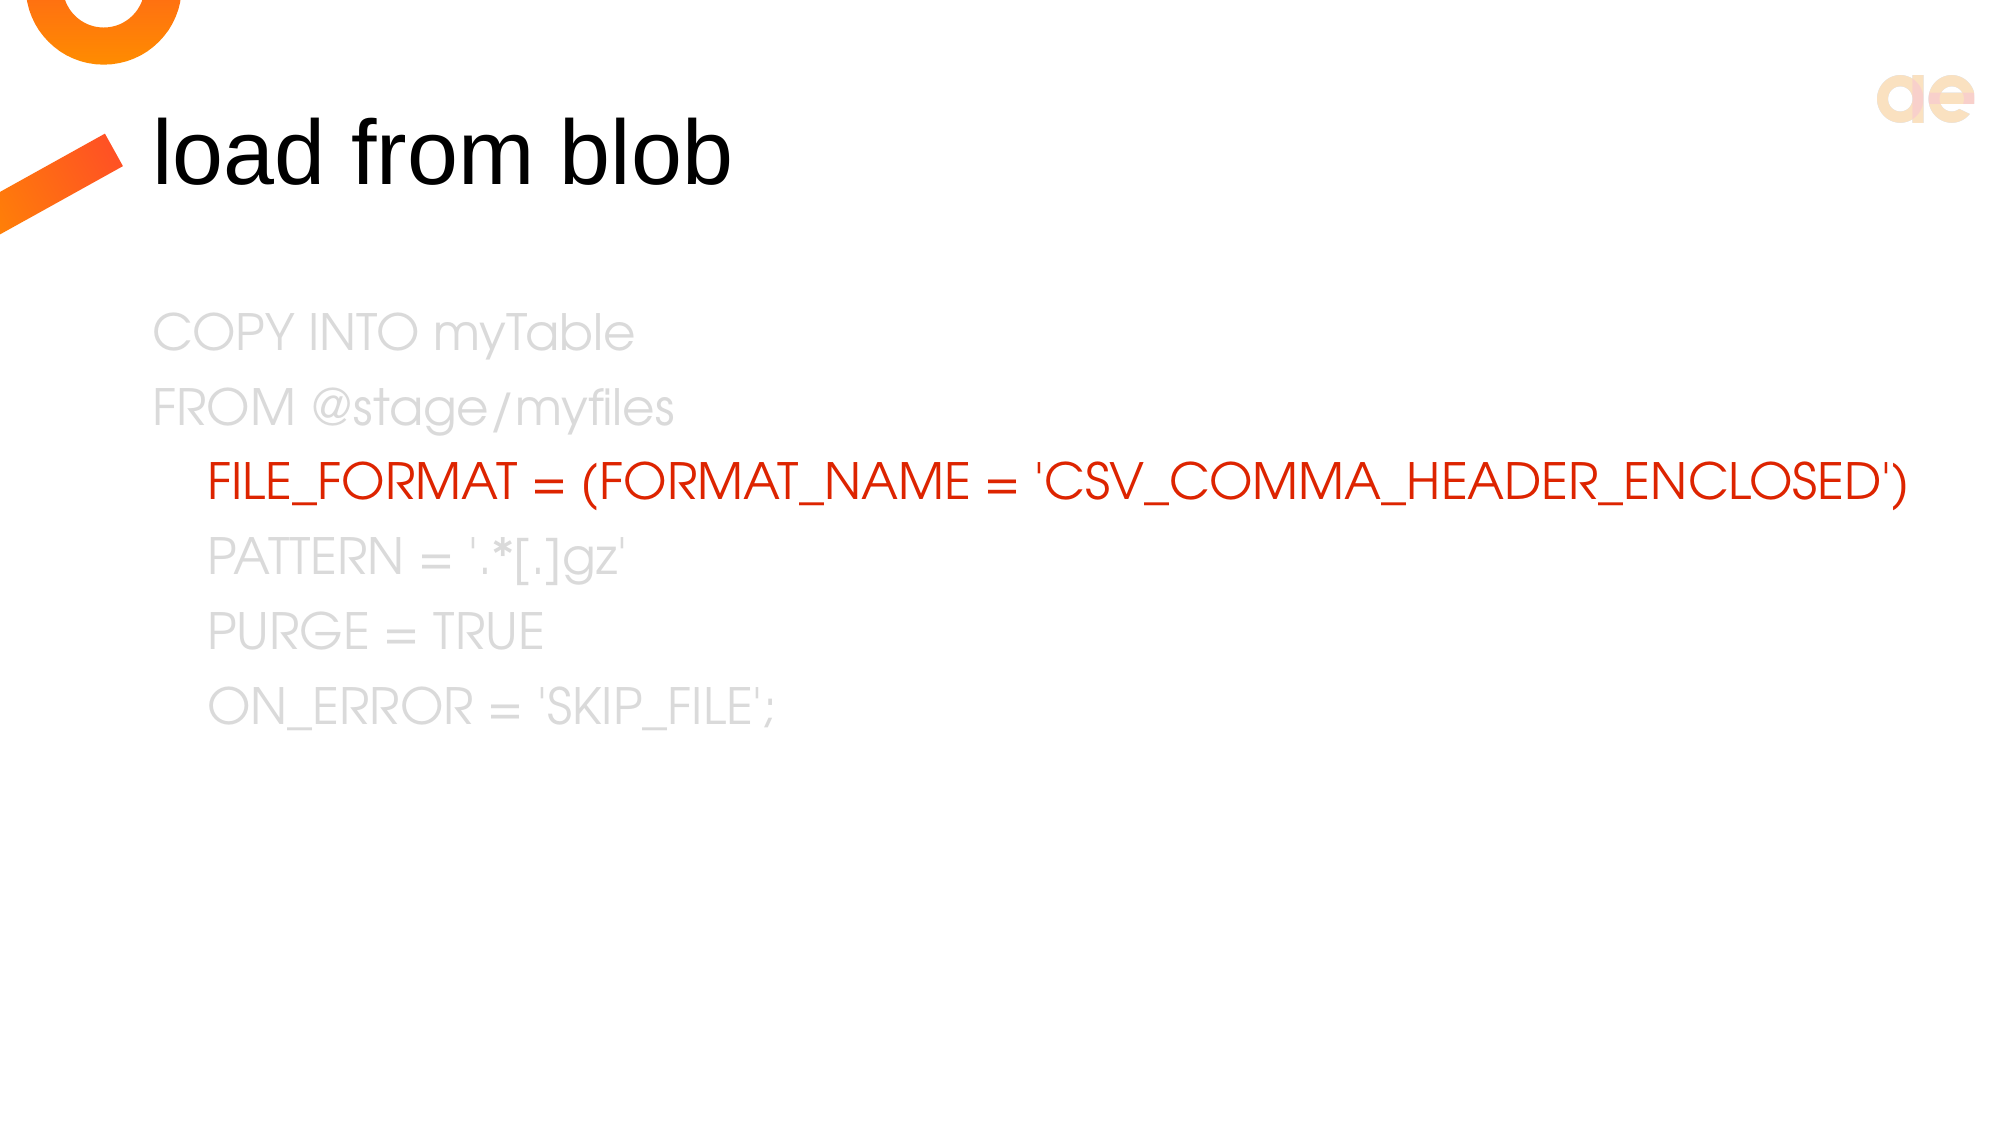

# load from blob
COPY INTO myTable
FROM @stage/myfiles
    FILE_FORMAT = (FORMAT_NAME = 'CSV_COMMA_HEADER_ENCLOSED')
    PATTERN = '.*[.]gz'
    PURGE = TRUE
    ON_ERROR = 'SKIP_FILE';